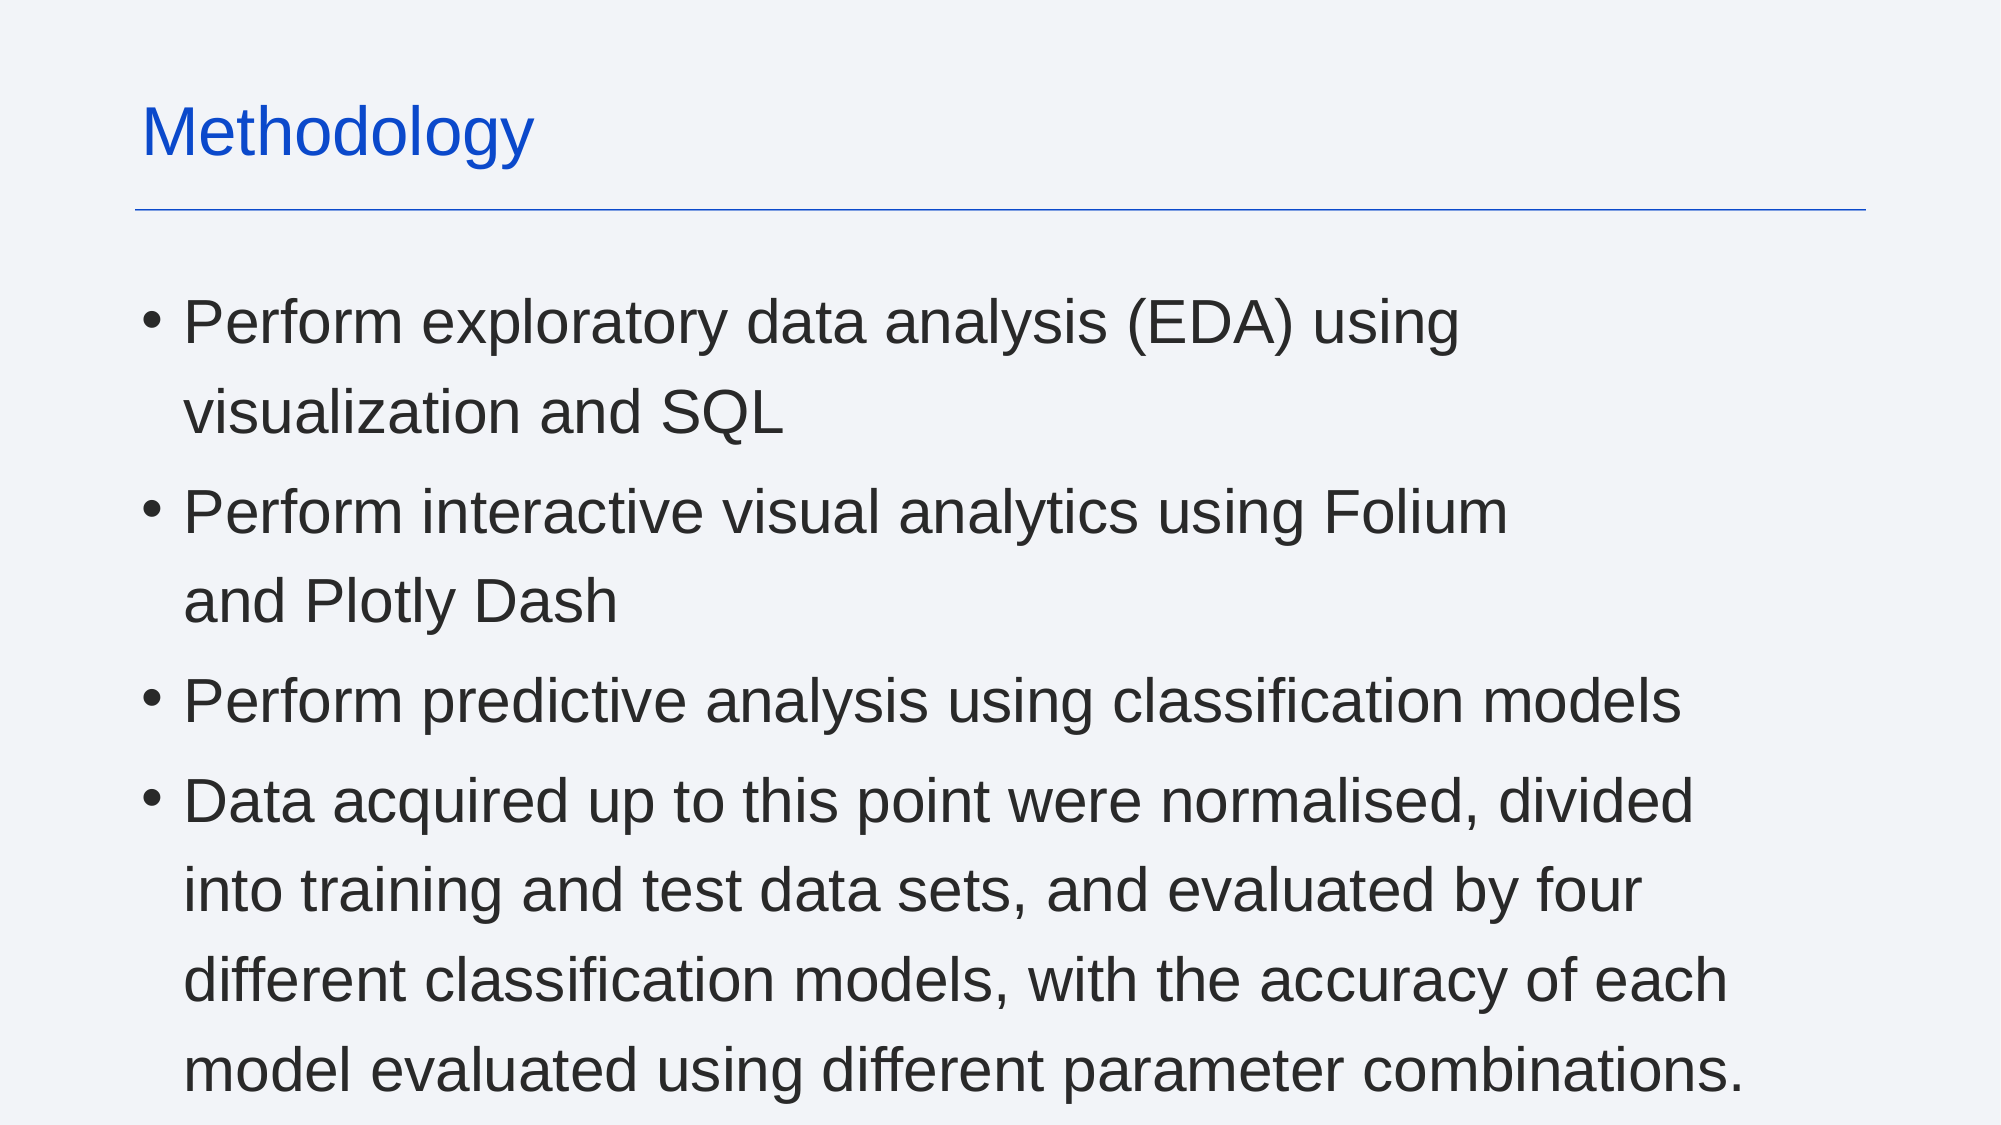

Methodology
Perform exploratory data analysis (EDA) using visualization and SQL
Perform interactive visual analytics using Folium and Plotly Dash
Perform predictive analysis using classification models
Data acquired up to this point were normalised, divided into training and test data sets, and evaluated by four different classification models, with the accuracy of each model evaluated using different parameter combinations.

7